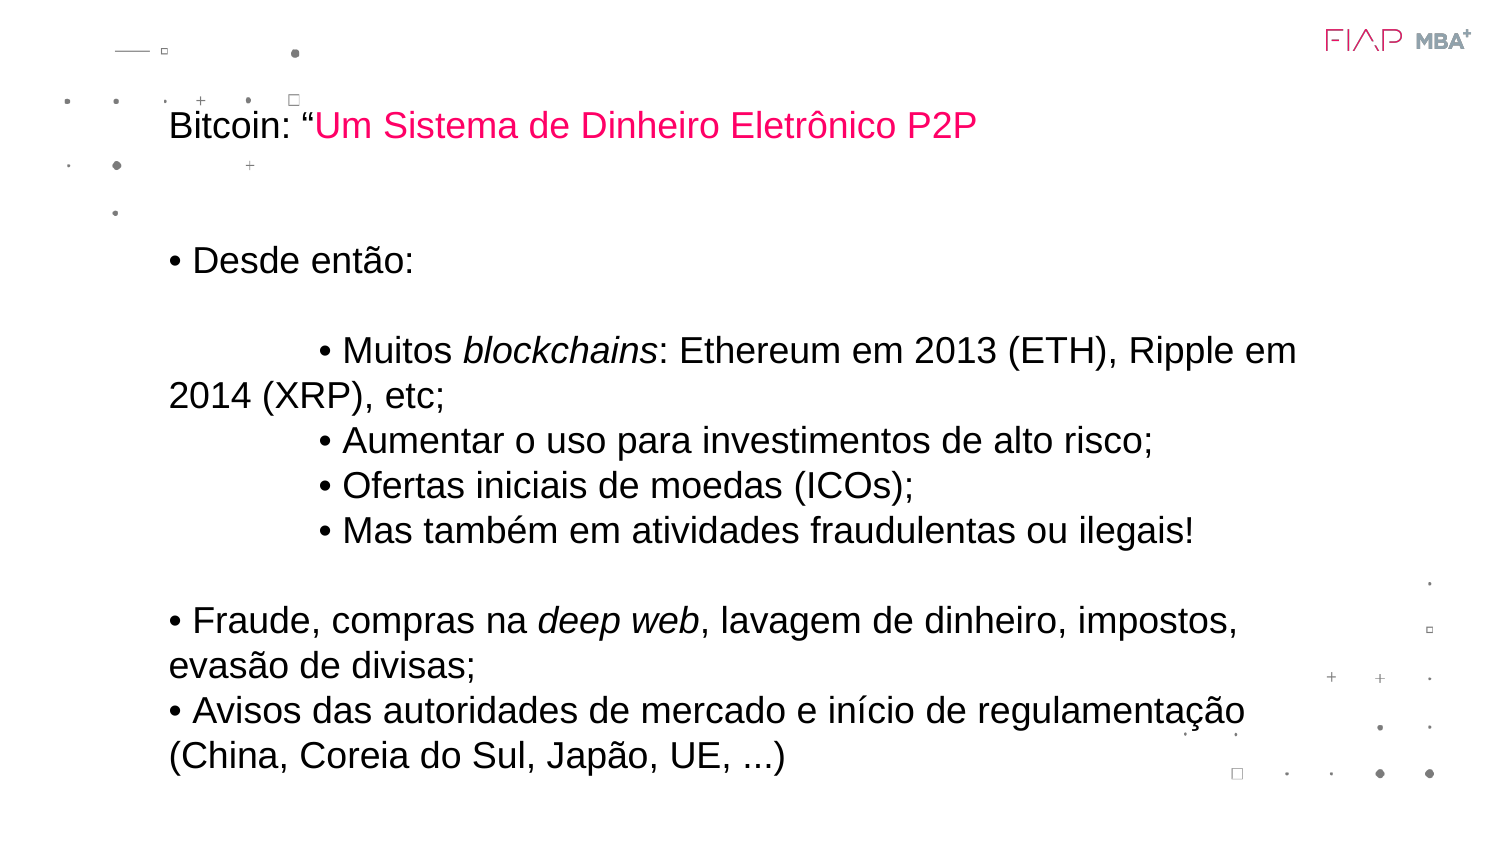

Bitcoin: “Um Sistema de Dinheiro Eletrônico P2P
• Desde então:

	• Muitos blockchains: Ethereum em 2013 (ETH), Ripple em 2014 (XRP), etc;
	• Aumentar o uso para investimentos de alto risco;
	• Ofertas iniciais de moedas (ICOs);
	• Mas também em atividades fraudulentas ou ilegais!

• Fraude, compras na deep web, lavagem de dinheiro, impostos, evasão de divisas;
• Avisos das autoridades de mercado e início de regulamentação (China, Coreia do Sul, Japão, UE, ...)